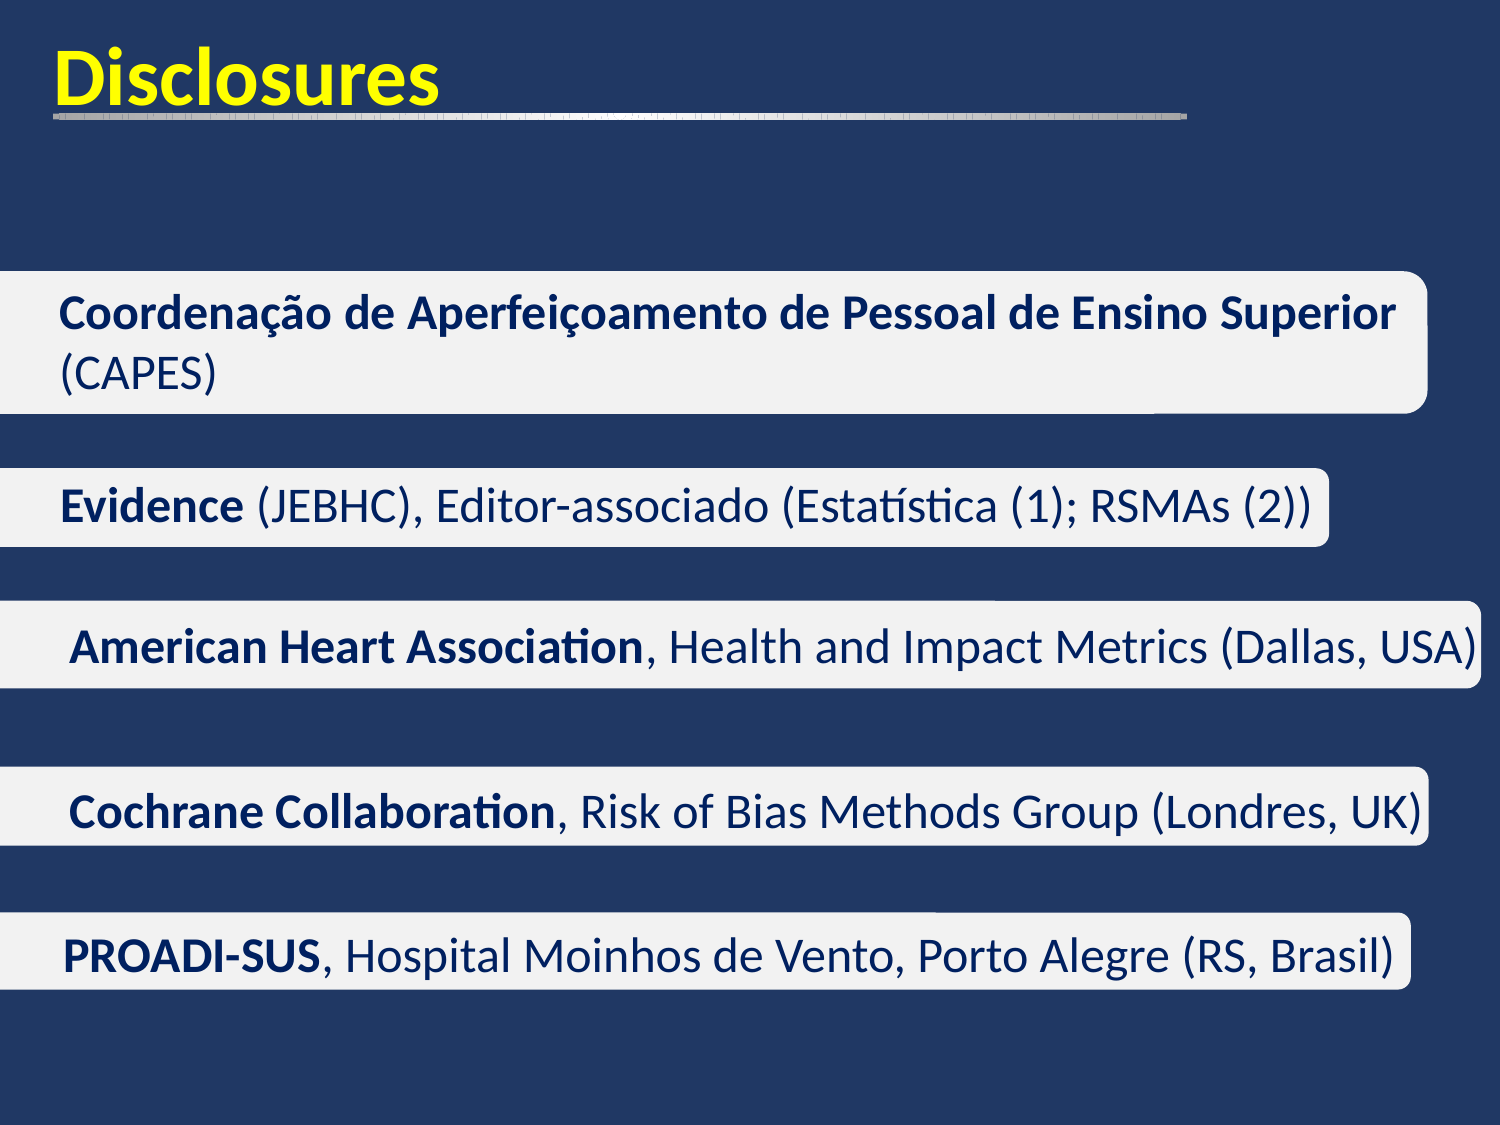

Disclosures

Coordenação de Aperfeiçoamento de Pessoal de Ensino Superior
(CAPES)
Evidence (JEBHC), Editor-associado (Estatística (1); RSMAs (2))

American Heart Association, Health and Impact Metrics (Dallas, USA)

Cochrane Collaboration, Risk of Bias Methods Group (Londres, UK)

PROADI-SUS, Hospital Moinhos de Vento, Porto Alegre (RS, Brasil)